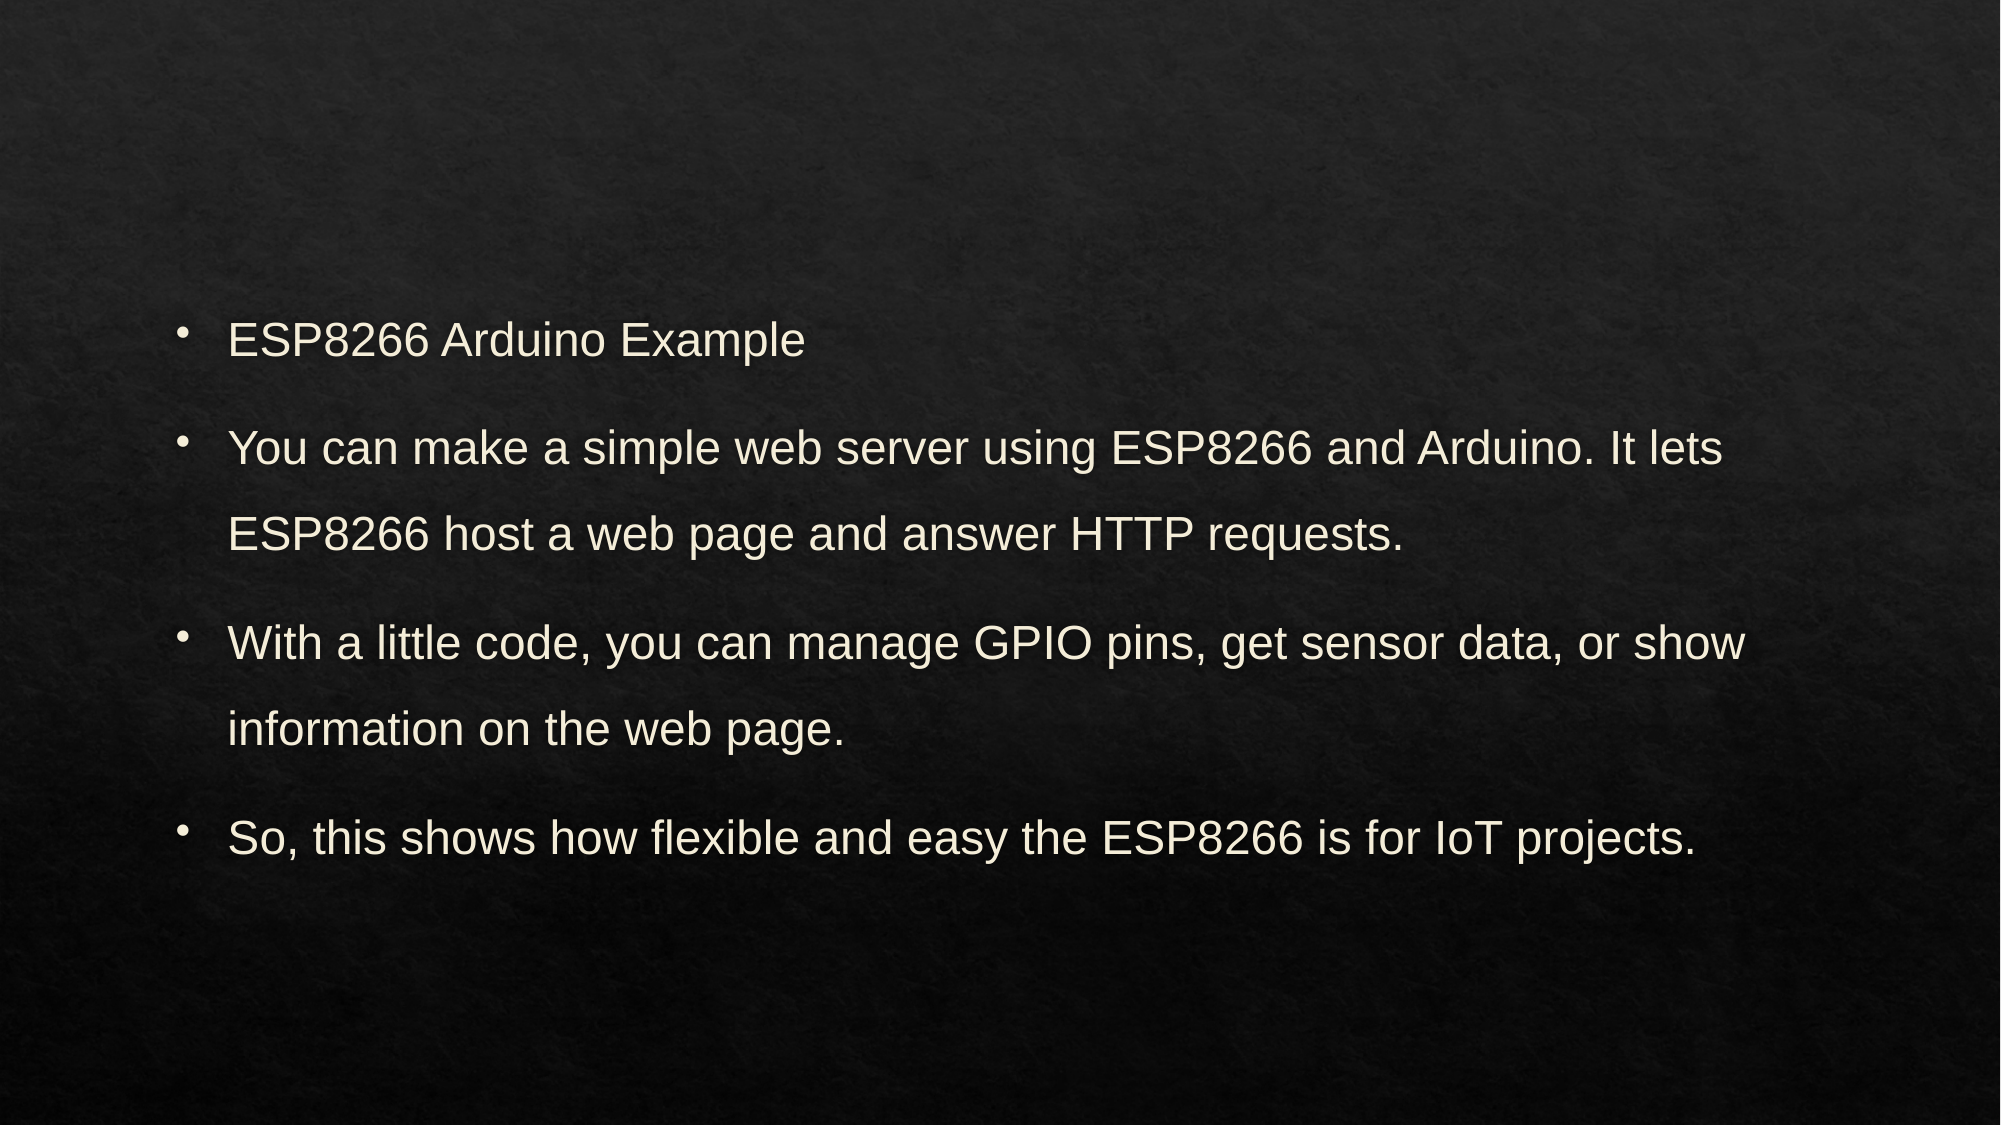

ESP8266 Arduino Example
You can make a simple web server using ESP8266 and Arduino. It lets ESP8266 host a web page and answer HTTP requests.
With a little code, you can manage GPIO pins, get sensor data, or show information on the web page.
So, this shows how flexible and easy the ESP8266 is for IoT projects.